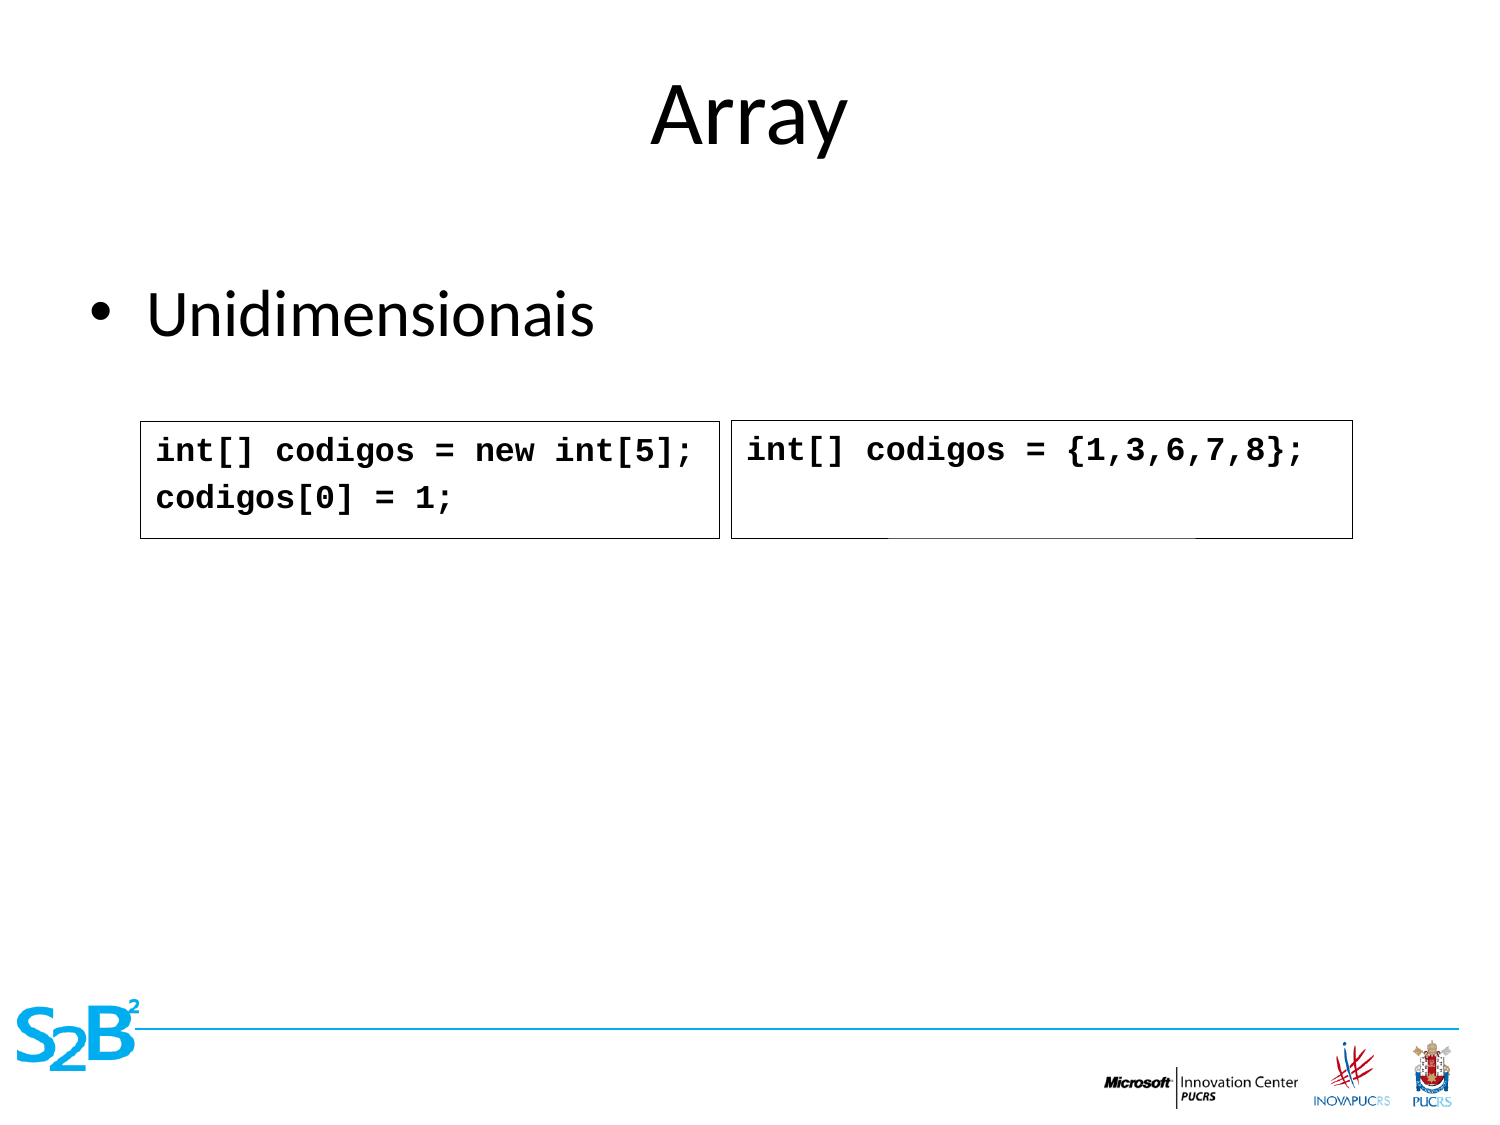

# Array
Unidimensionais
int[] codigos = {1,3,6,7,8};

int[] codigos = new int[5];
codigos[0] = 1;